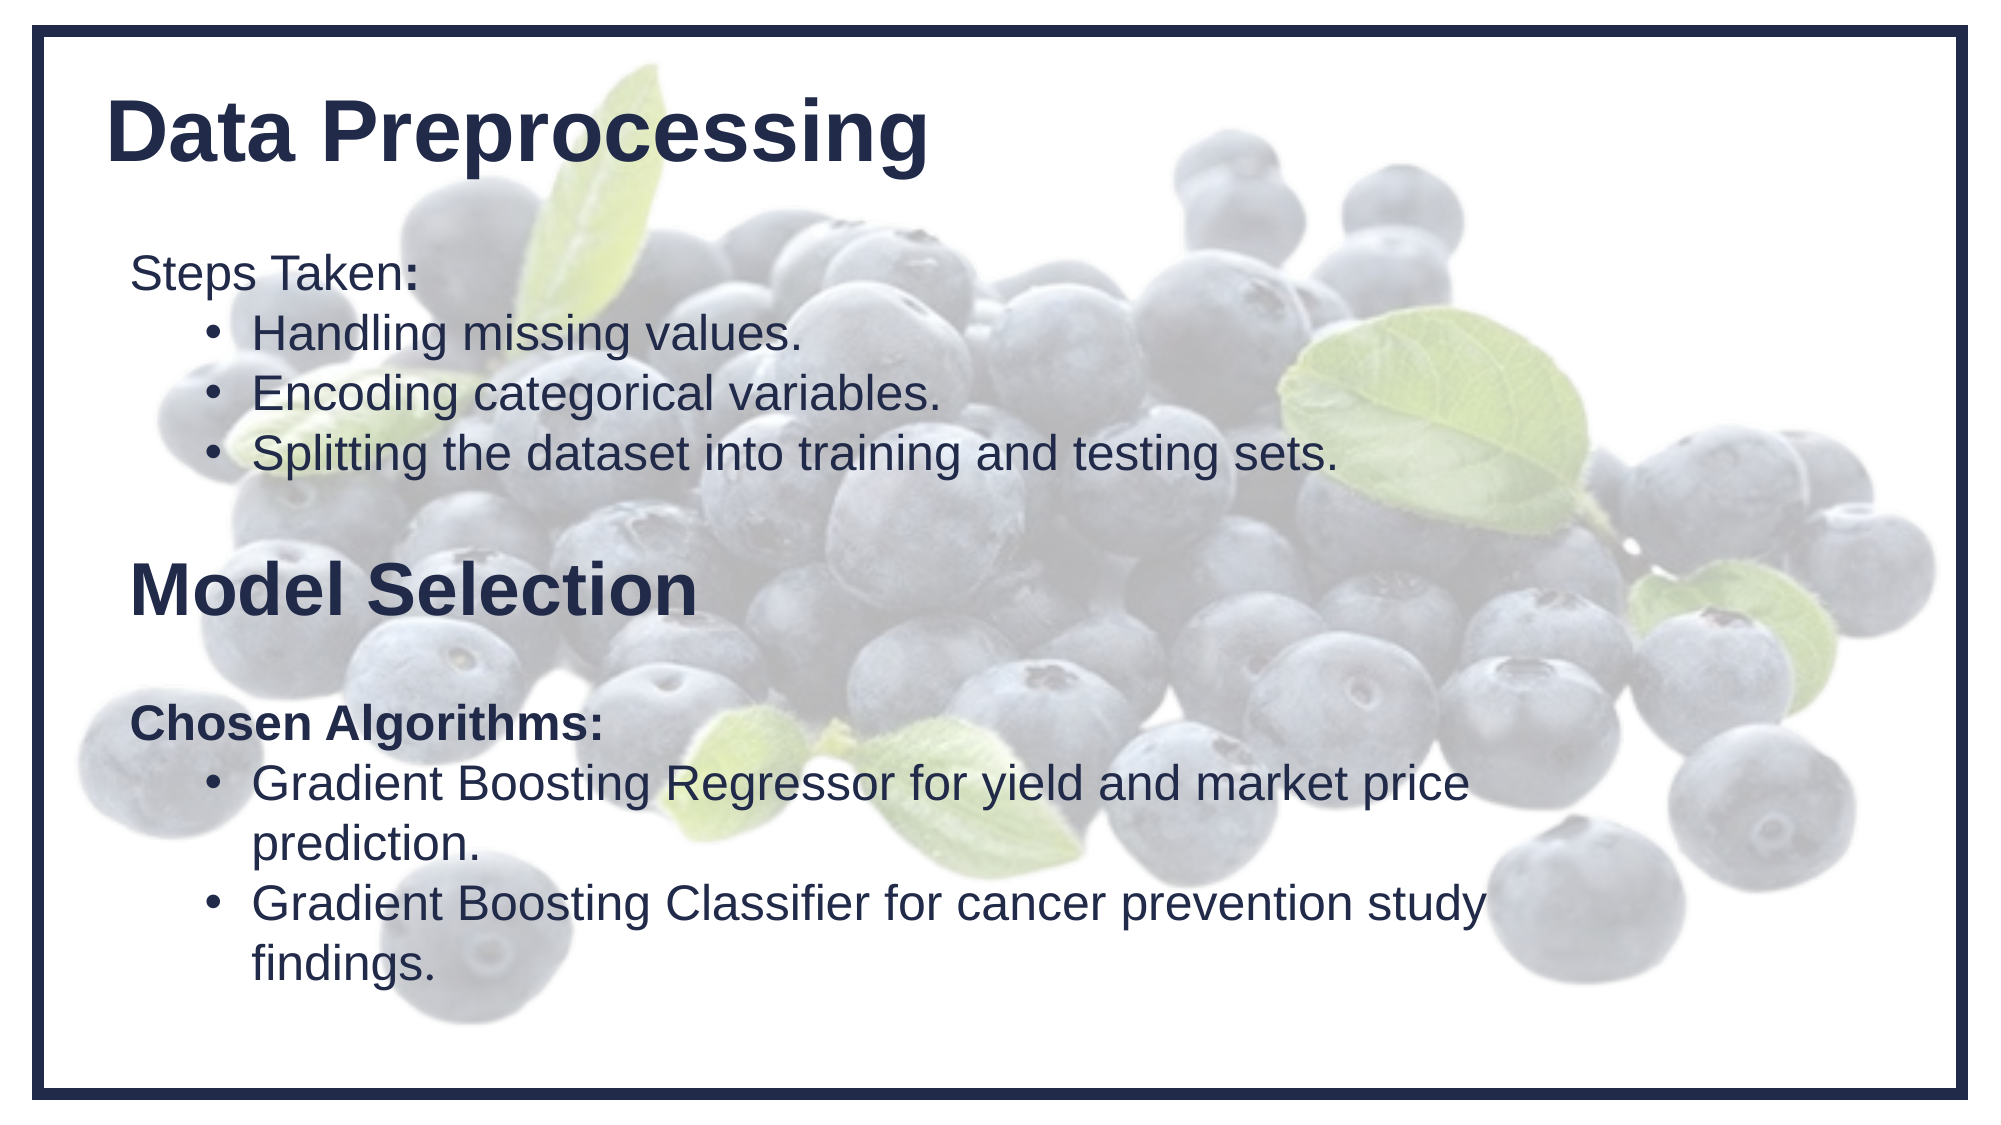

# Data Preprocessing
Steps Taken:
Handling missing values.
Encoding categorical variables.
Splitting the dataset into training and testing sets.

Model Selection

Chosen Algorithms:
Gradient Boosting Regressor for yield and market price prediction.
Gradient Boosting Classifier for cancer prevention study findings.